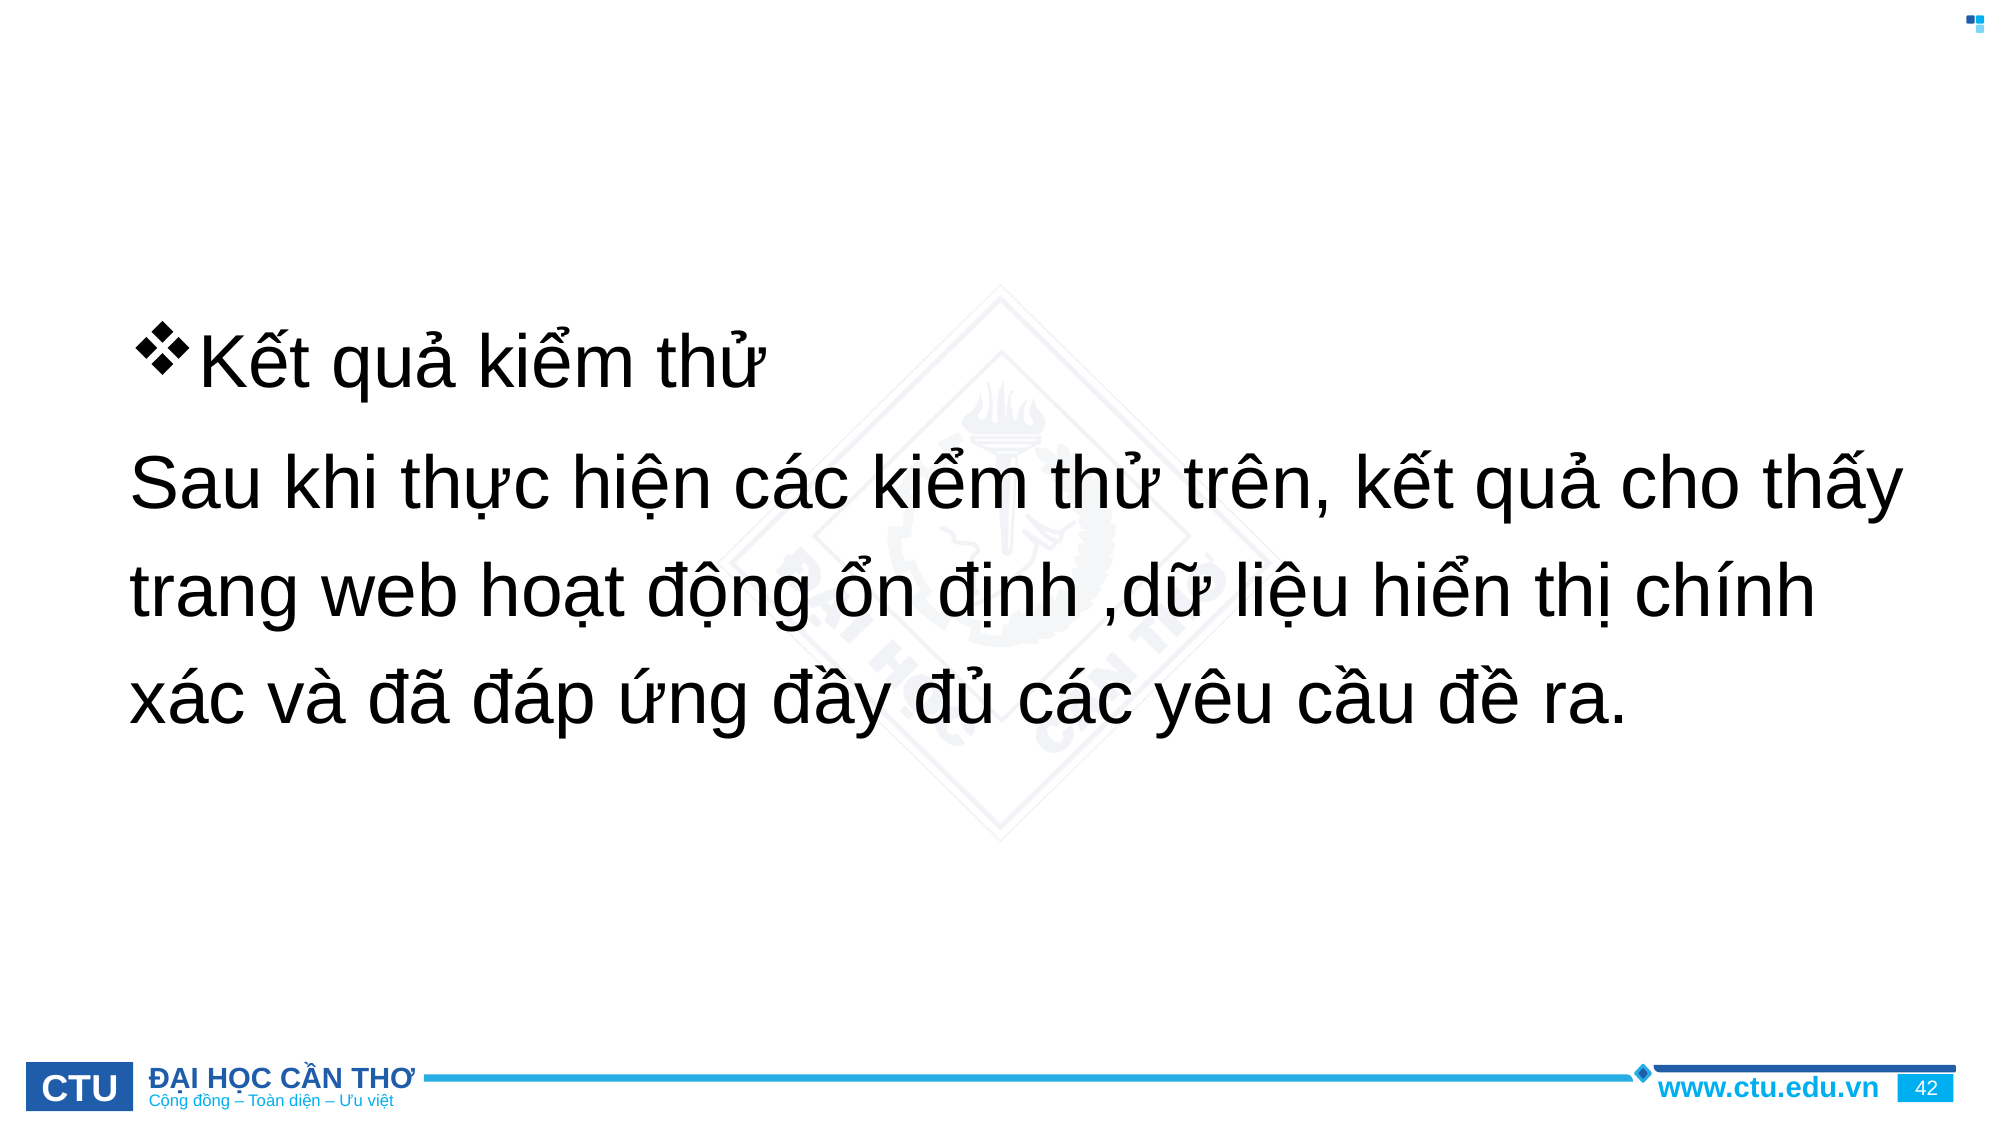

Kết quả kiểm thử
Sau khi thực hiện các kiểm thử trên, kết quả cho thấy trang web hoạt động ổn định ,dữ liệu hiển thị chính xác và đã đáp ứng đầy đủ các yêu cầu đề ra.